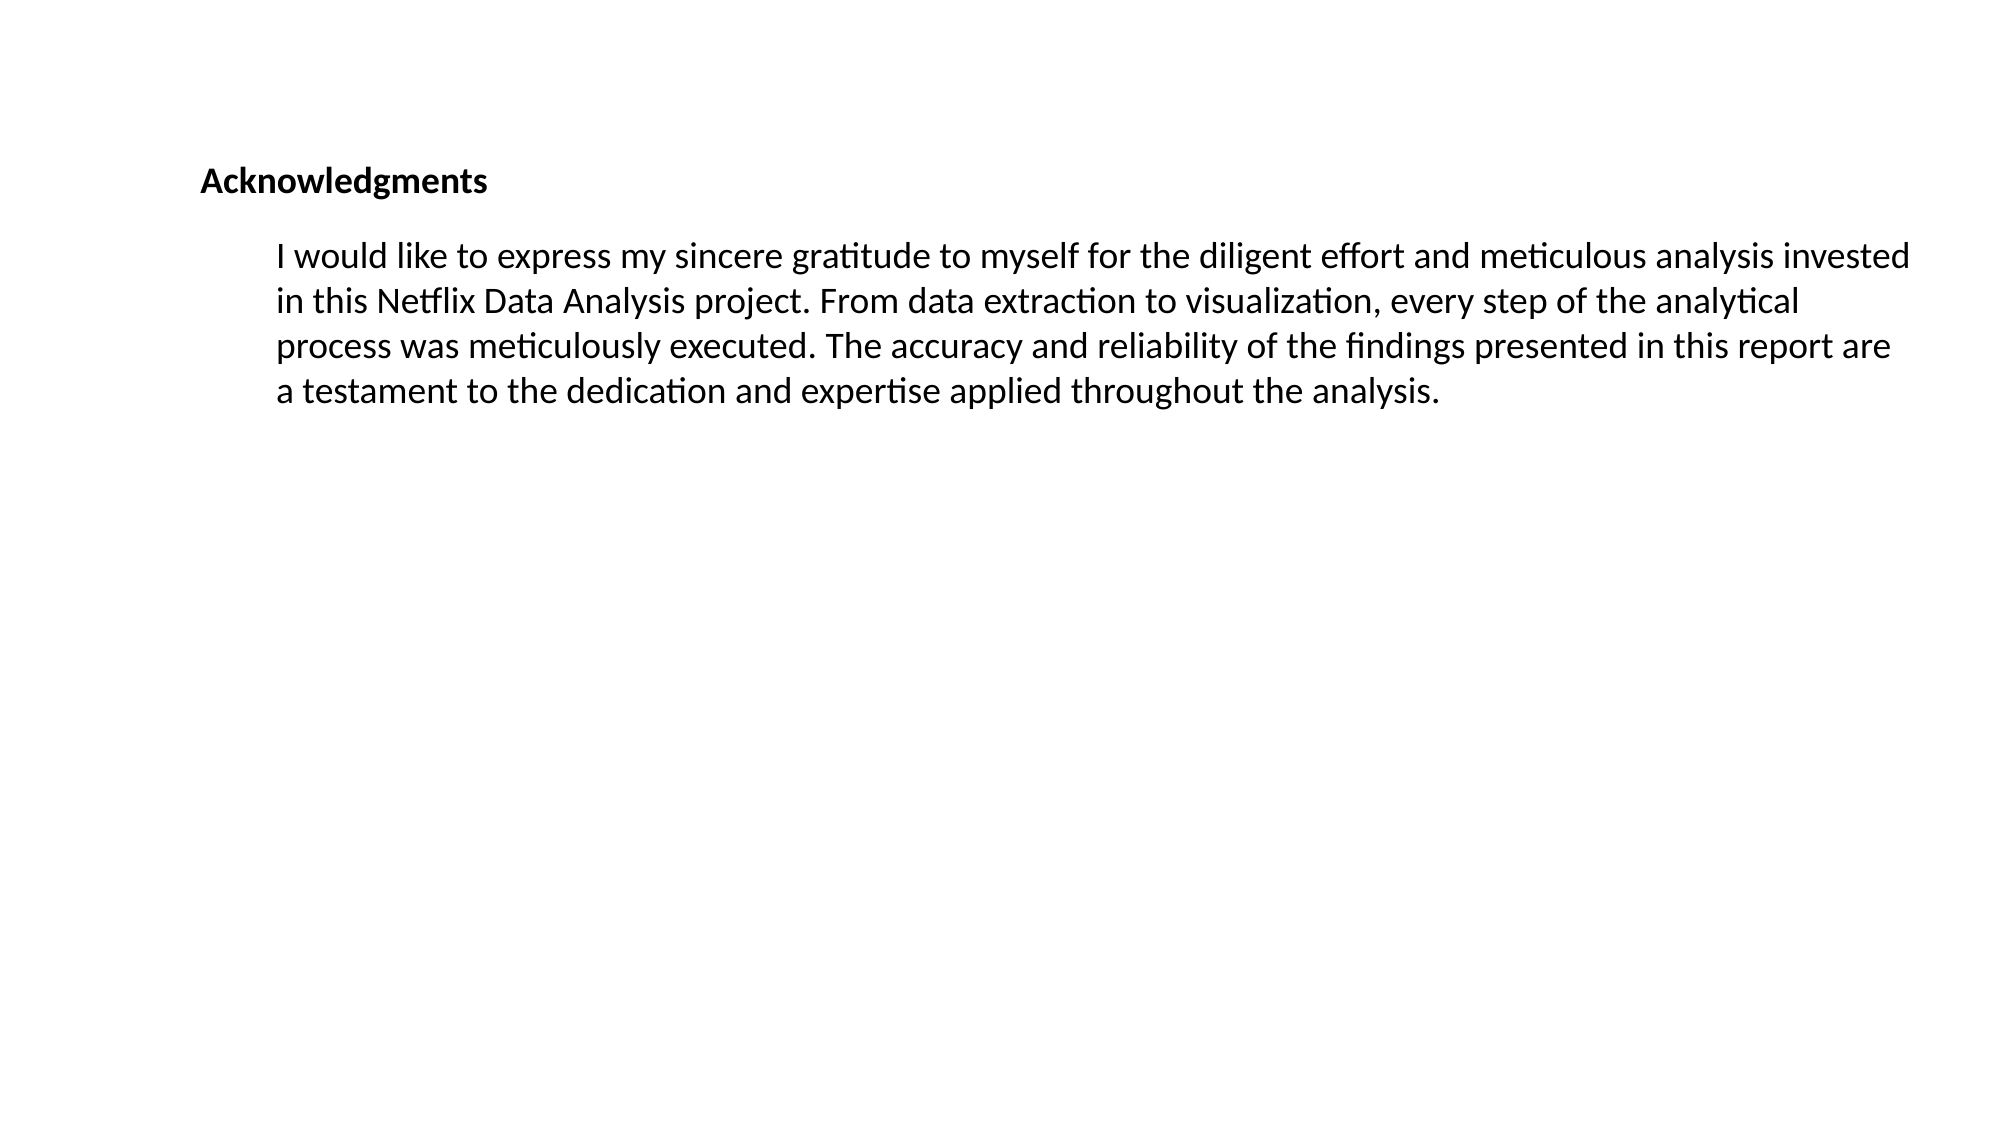

Acknowledgments
I would like to express my sincere gratitude to myself for the diligent effort and meticulous analysis invested in this Netflix Data Analysis project. From data extraction to visualization, every step of the analytical process was meticulously executed. The accuracy and reliability of the findings presented in this report are a testament to the dedication and expertise applied throughout the analysis.